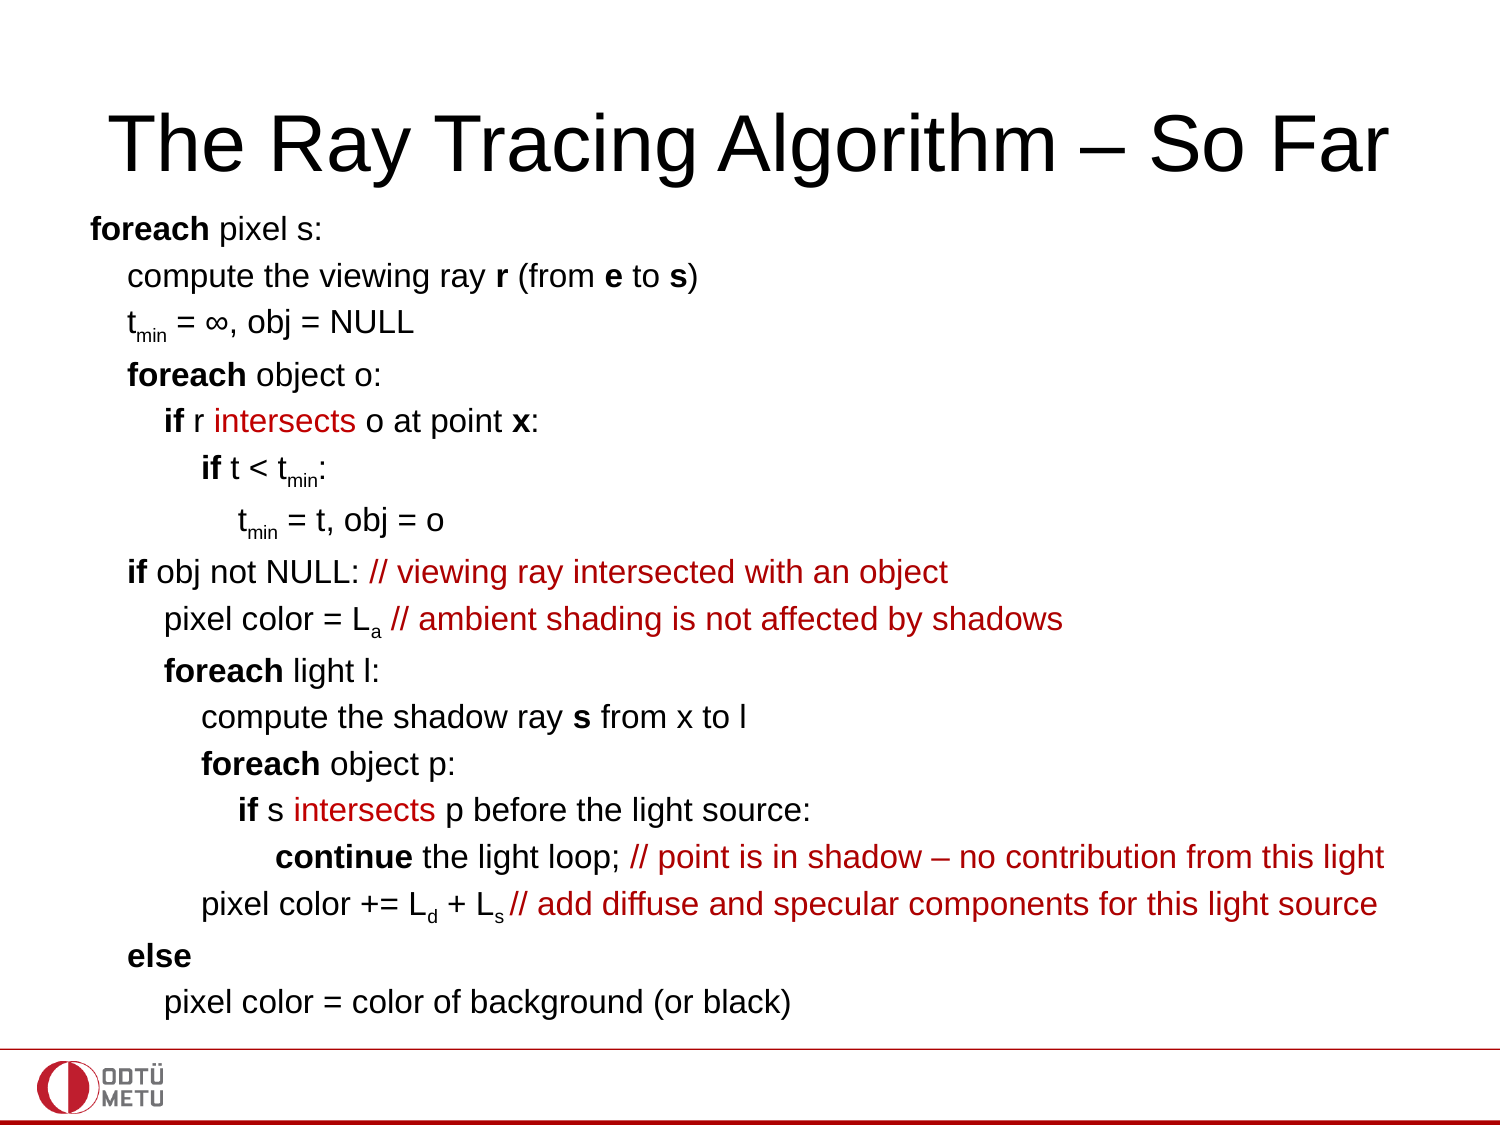

# The Ray Tracing Algorithm – So Far
foreach pixel s:
    compute the viewing ray r (from e to s)
    tmin = ∞, obj = NULL
    foreach object o:
        if r intersects o at point x:
            if t < tmin:
                tmin = t, obj = o
    if obj not NULL: // viewing ray intersected with an object
        pixel color = La // ambient shading is not affected by shadows
        foreach light l:
            compute the shadow ray s from x to l
            foreach object p:
                if s intersects p before the light source:
                    continue the light loop; // point is in shadow – no contribution from this light
            pixel color += Ld + Ls // add diffuse and specular components for this light source
    else
        pixel color = color of background (or black)